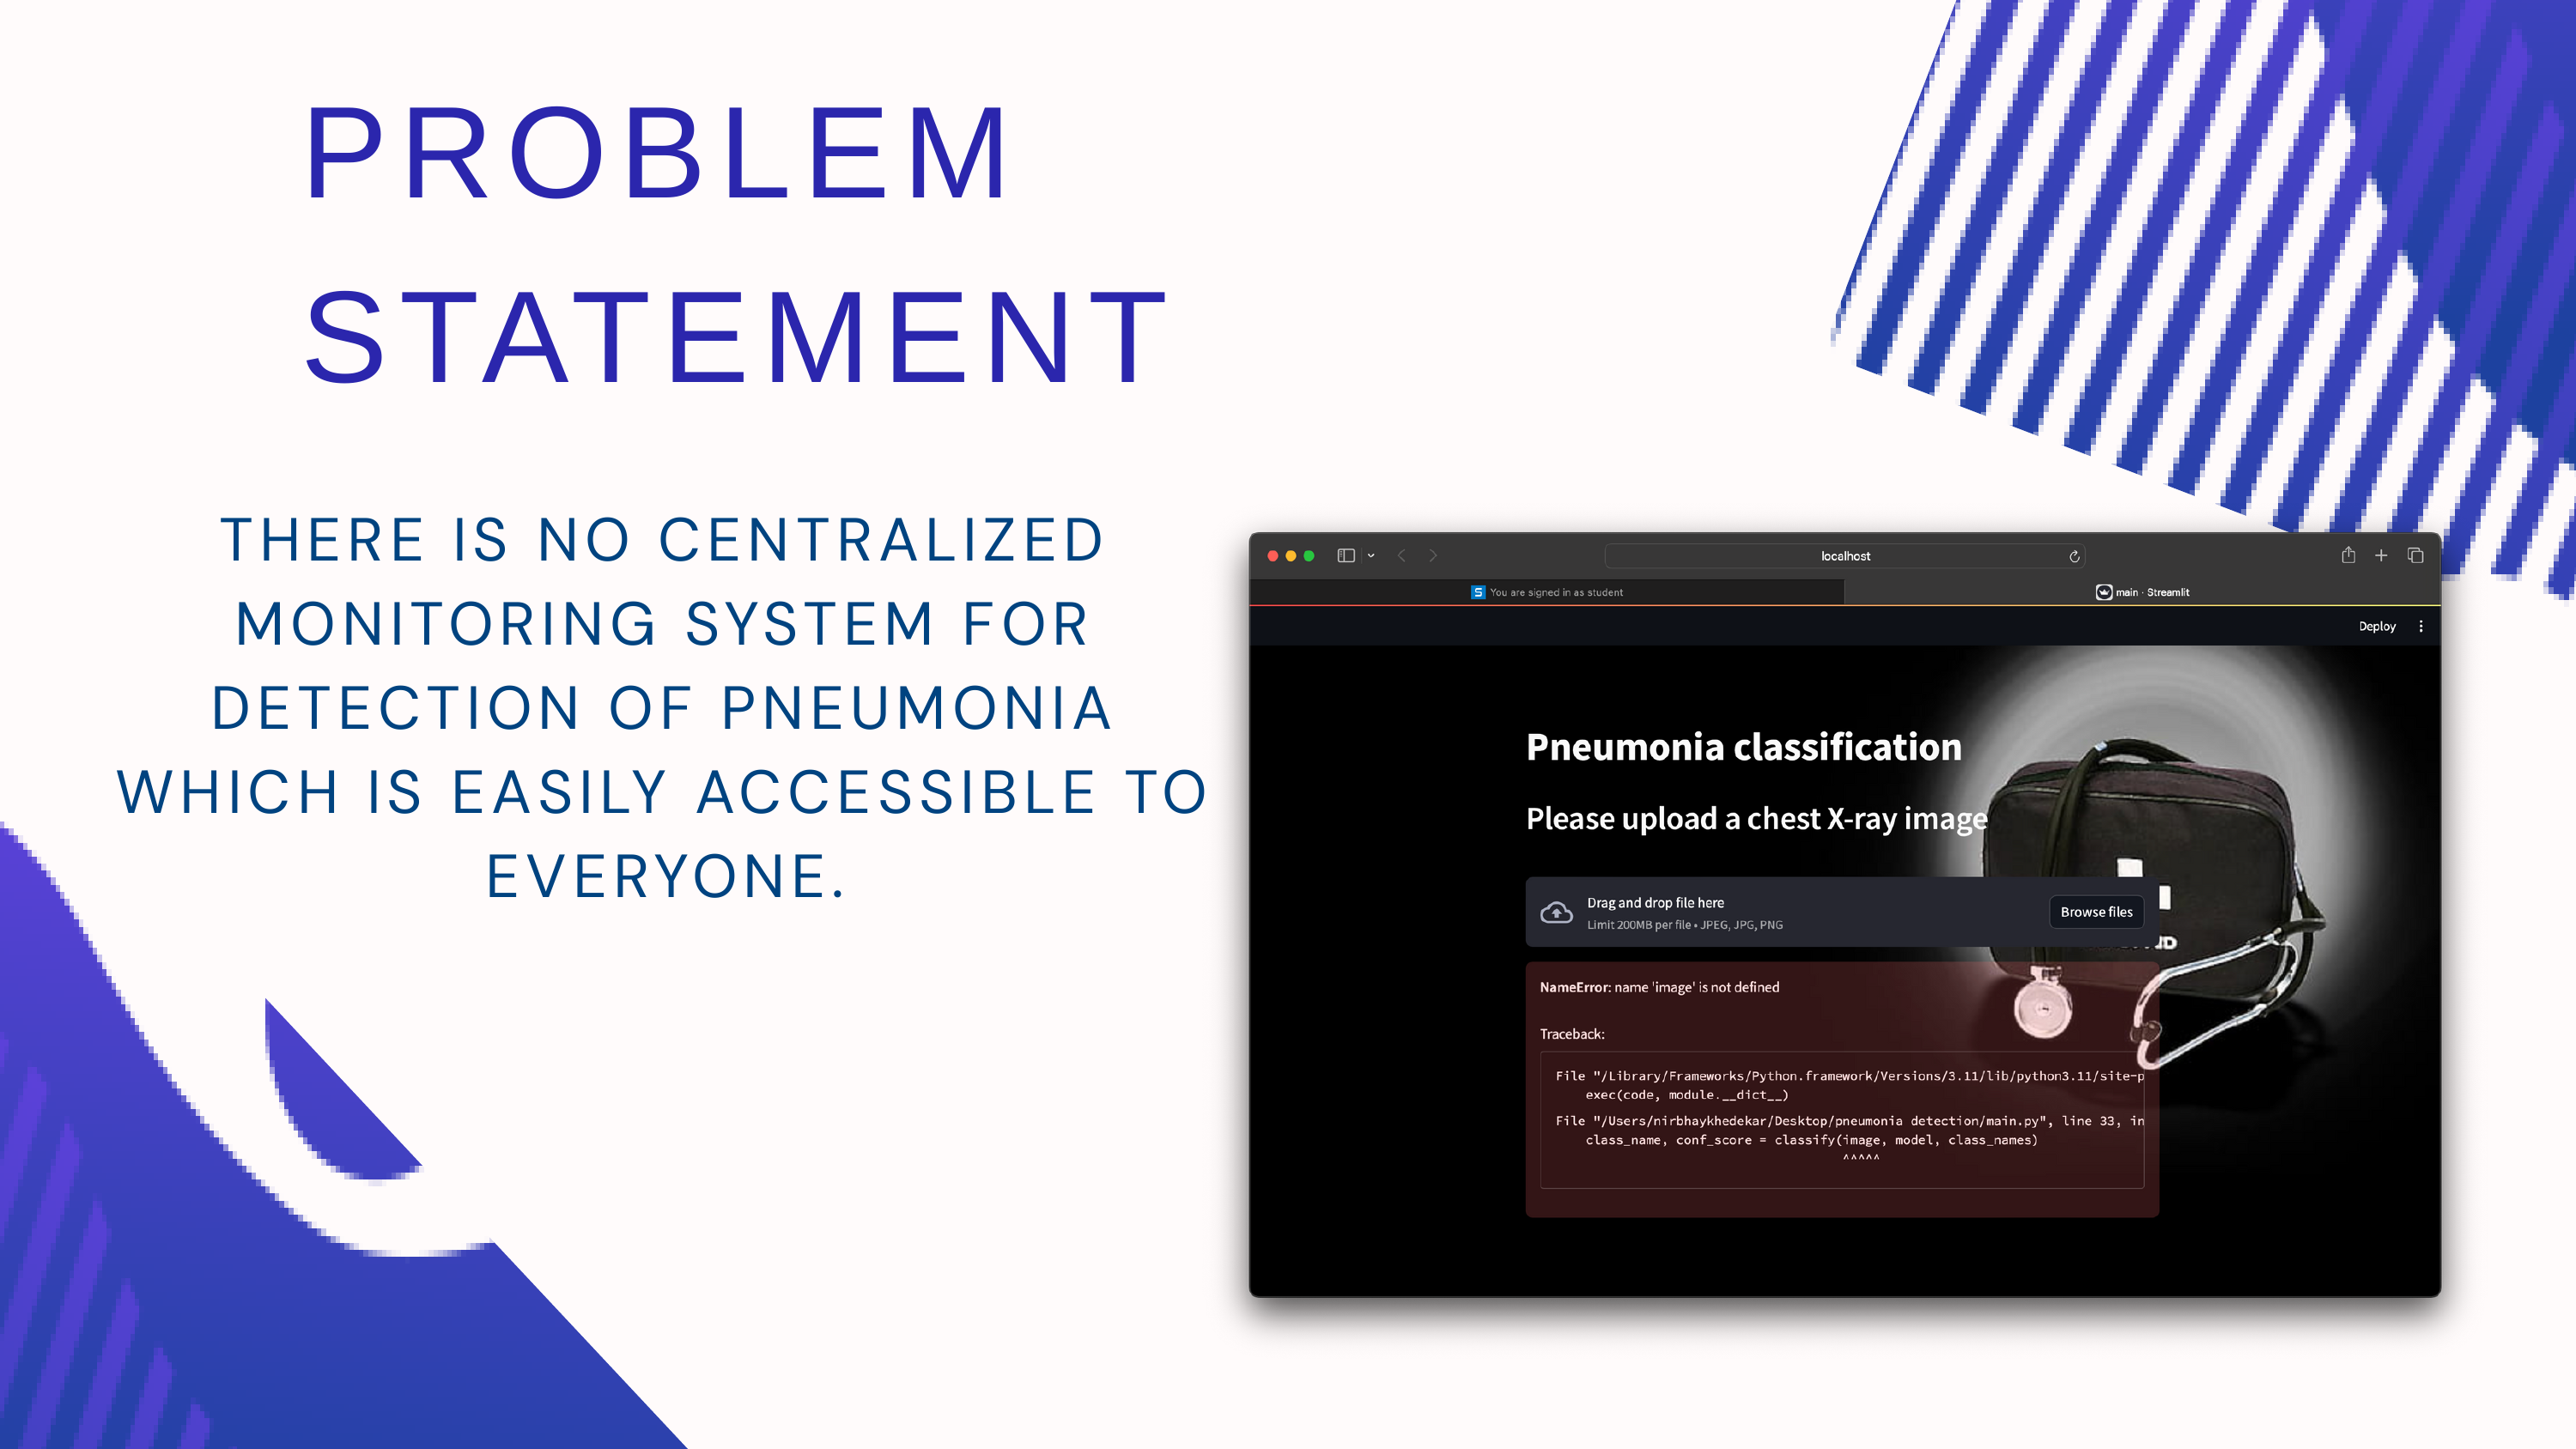

PROBLEM STATEMENT
THERE IS NO CENTRALIZED MONITORING SYSTEM FOR DETECTION OF PNEUMONIA WHICH IS EASILY ACCESSIBLE TO EVERYONE.